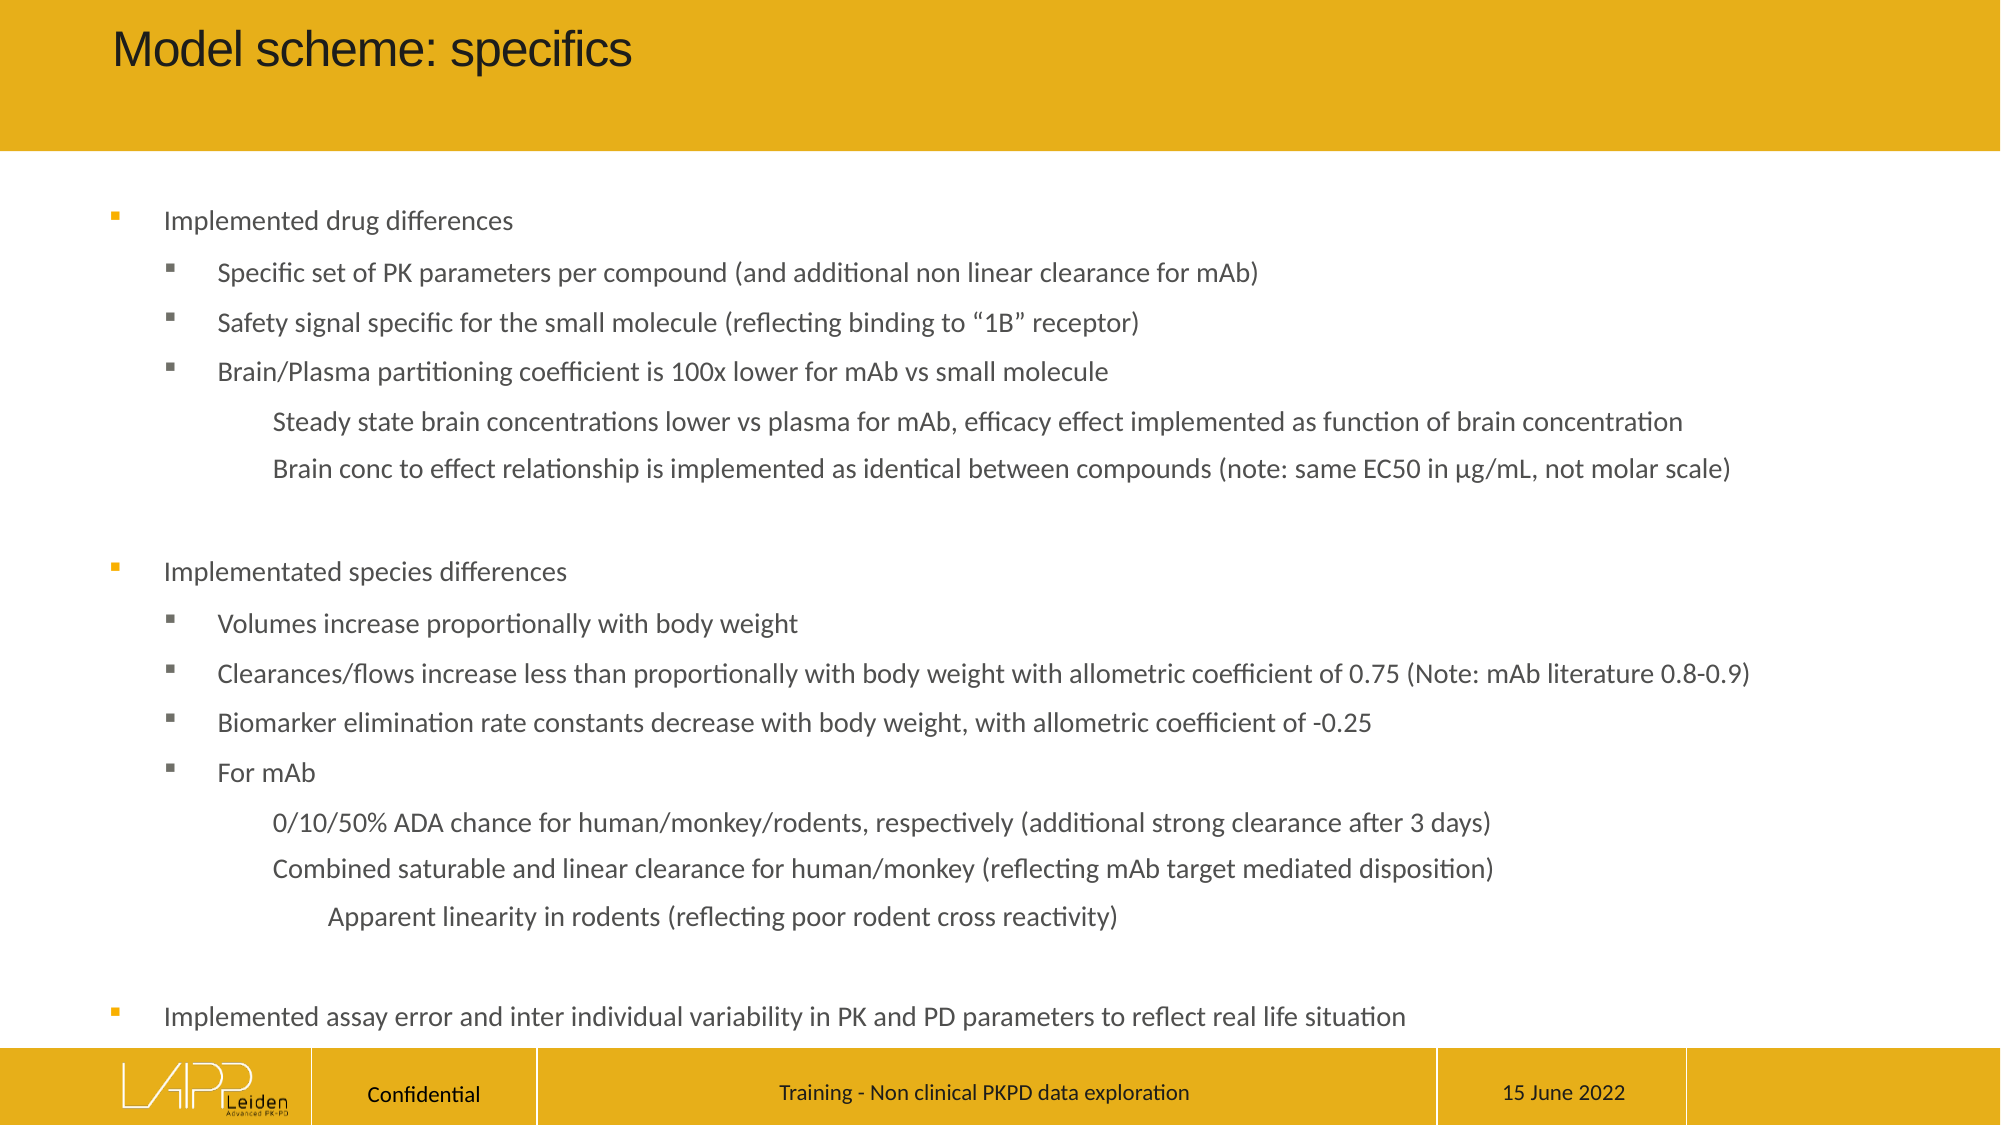

# Model scheme: specifics

Implemented drug differences
Specific set of PK parameters per compound (and additional non linear clearance for mAb)
Safety signal specific for the small molecule (reflecting binding to “1B” receptor)
Brain/Plasma partitioning coefficient is 100x lower for mAb vs small molecule
Steady state brain concentrations lower vs plasma for mAb, efficacy effect implemented as function of brain concentration
Brain conc to effect relationship is implemented as identical between compounds (note: same EC50 in µg/mL, not molar scale)

Implementated species differences
Volumes increase proportionally with body weight
Clearances/flows increase less than proportionally with body weight with allometric coefficient of 0.75 (Note: mAb literature 0.8-0.9)
Biomarker elimination rate constants decrease with body weight, with allometric coefficient of -0.25
For mAb
0/10/50% ADA chance for human/monkey/rodents, respectively (additional strong clearance after 3 days)
Combined saturable and linear clearance for human/monkey (reflecting mAb target mediated disposition)
Apparent linearity in rodents (reflecting poor rodent cross reactivity)

Implemented assay error and inter individual variability in PK and PD parameters to reflect real life situation

15 June 2022
Training - Non clinical PKPD data exploration